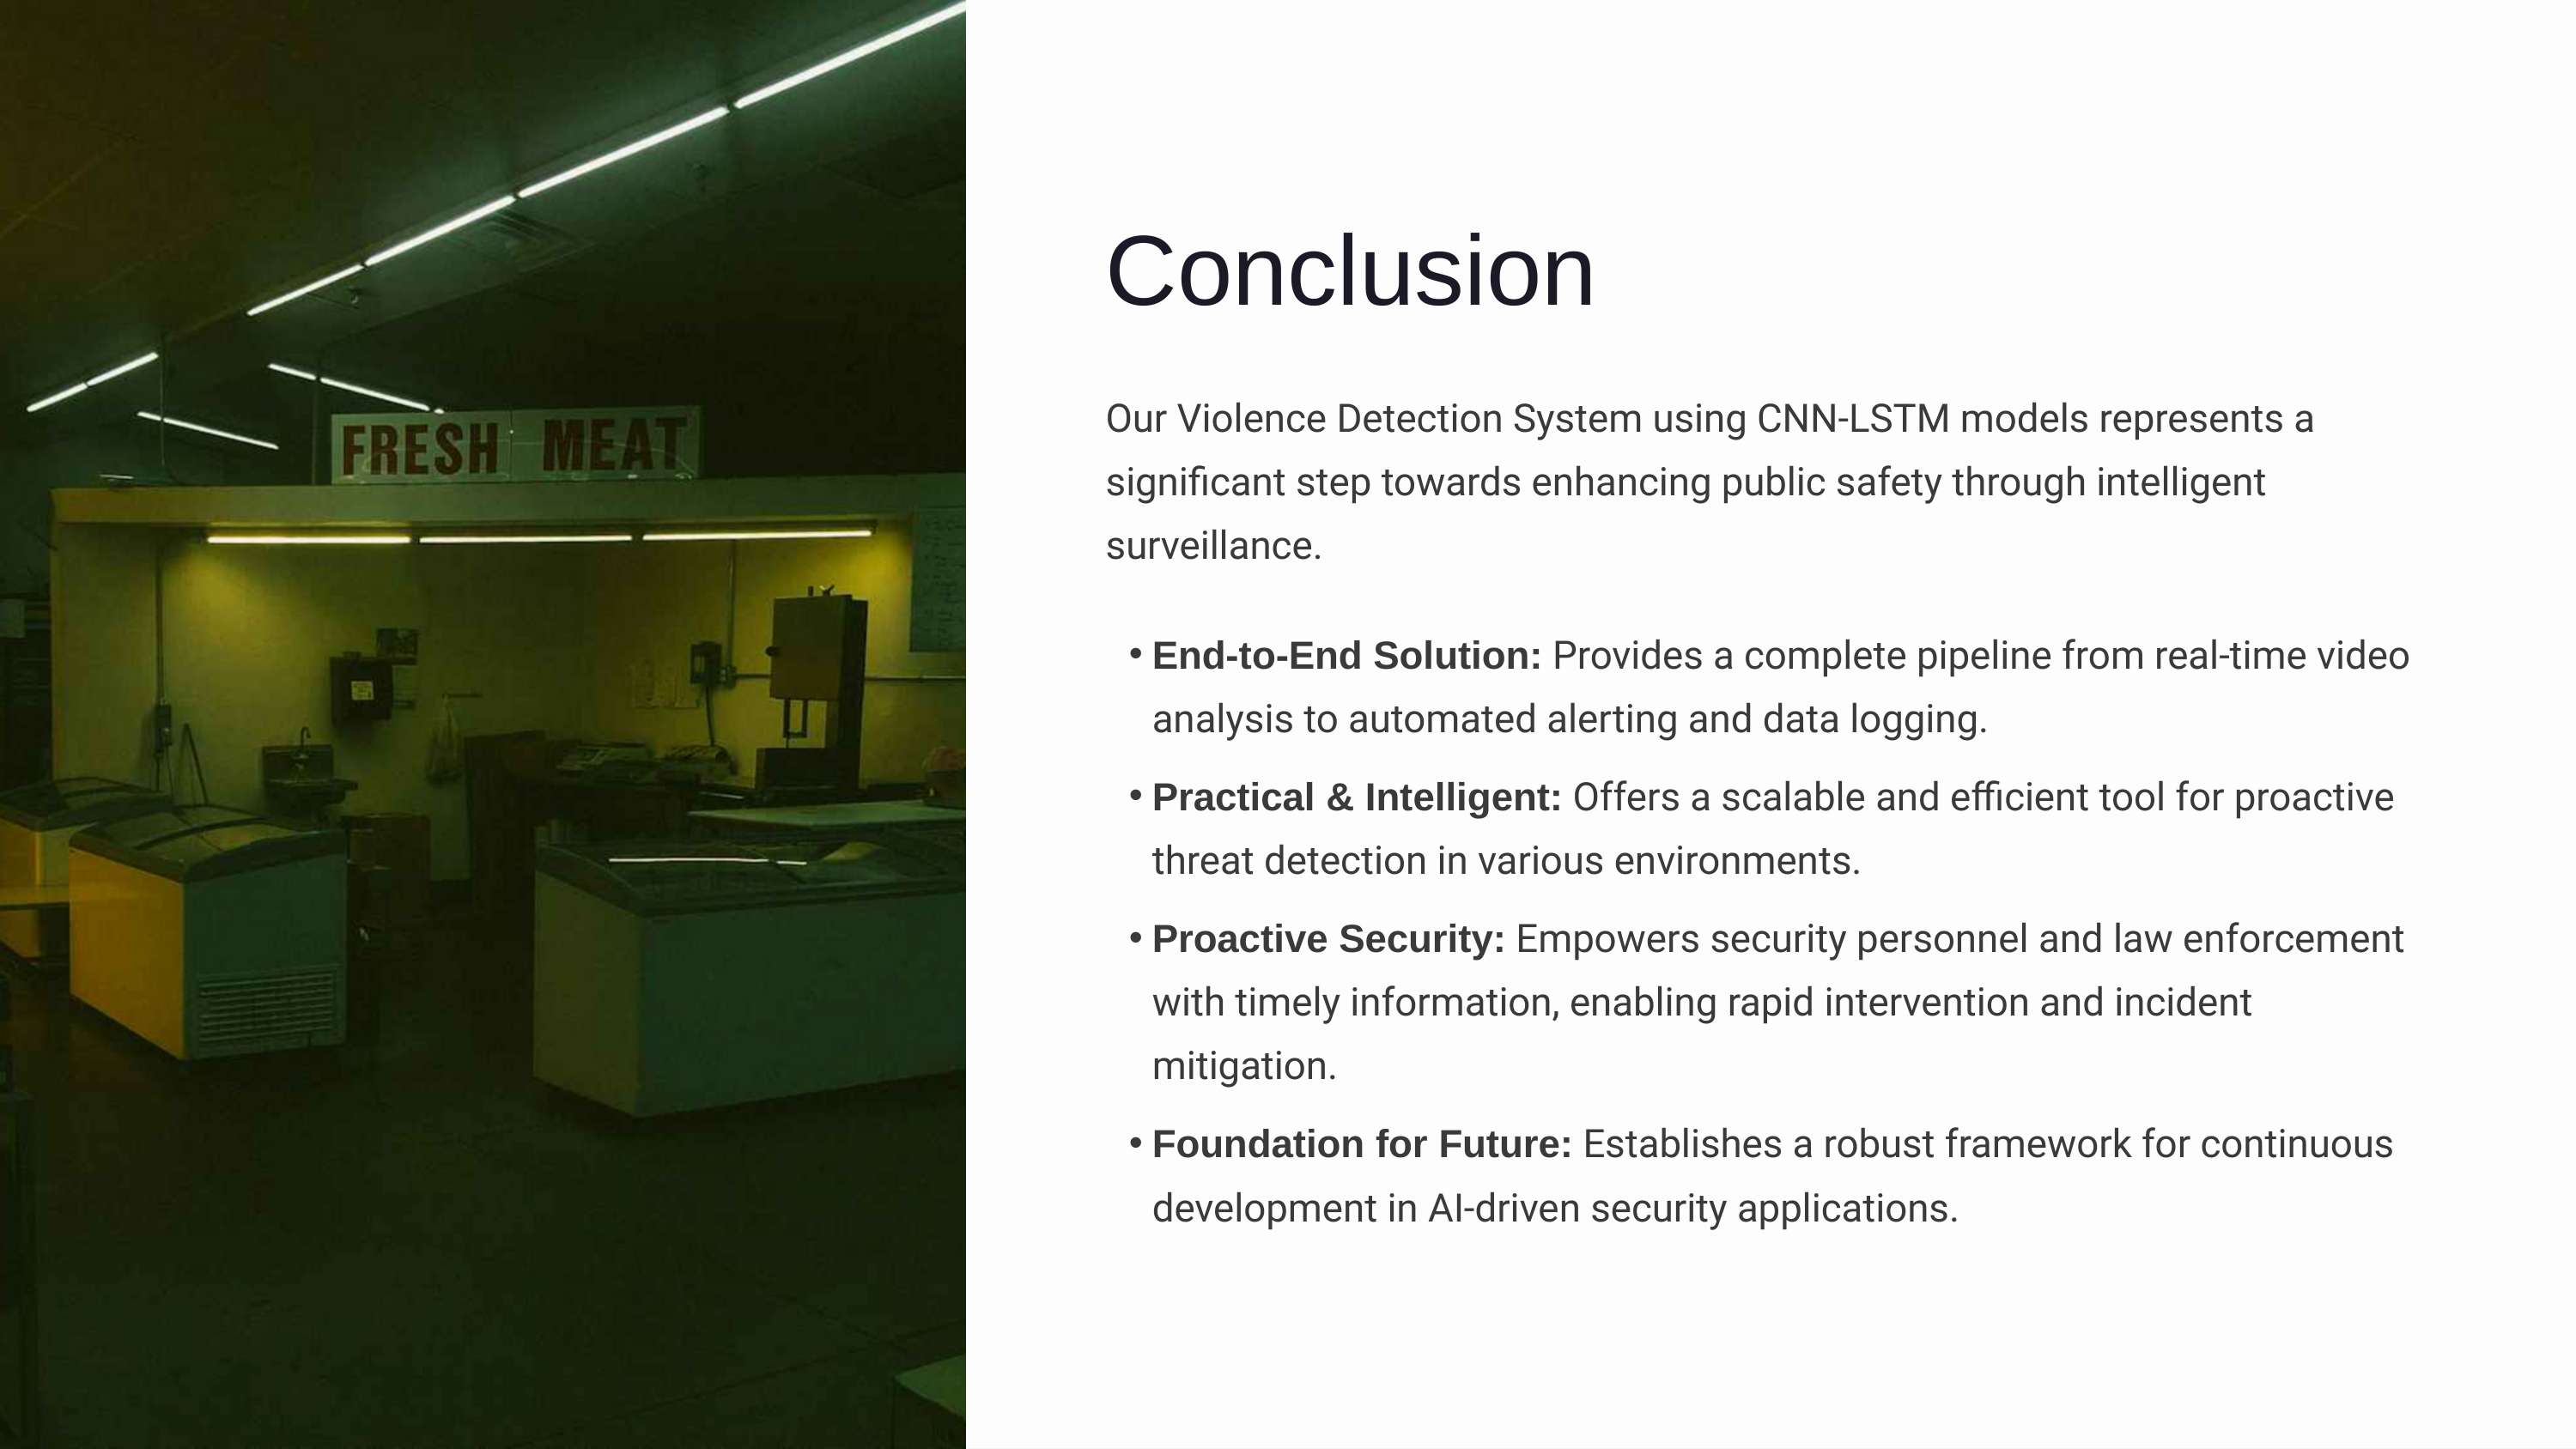

Conclusion
Our Violence Detection System using CNN-LSTM models represents a significant step towards enhancing public safety through intelligent surveillance.
End-to-End Solution: Provides a complete pipeline from real-time video analysis to automated alerting and data logging.
Practical & Intelligent: Offers a scalable and efficient tool for proactive threat detection in various environments.
Proactive Security: Empowers security personnel and law enforcement with timely information, enabling rapid intervention and incident mitigation.
Foundation for Future: Establishes a robust framework for continuous development in AI-driven security applications.